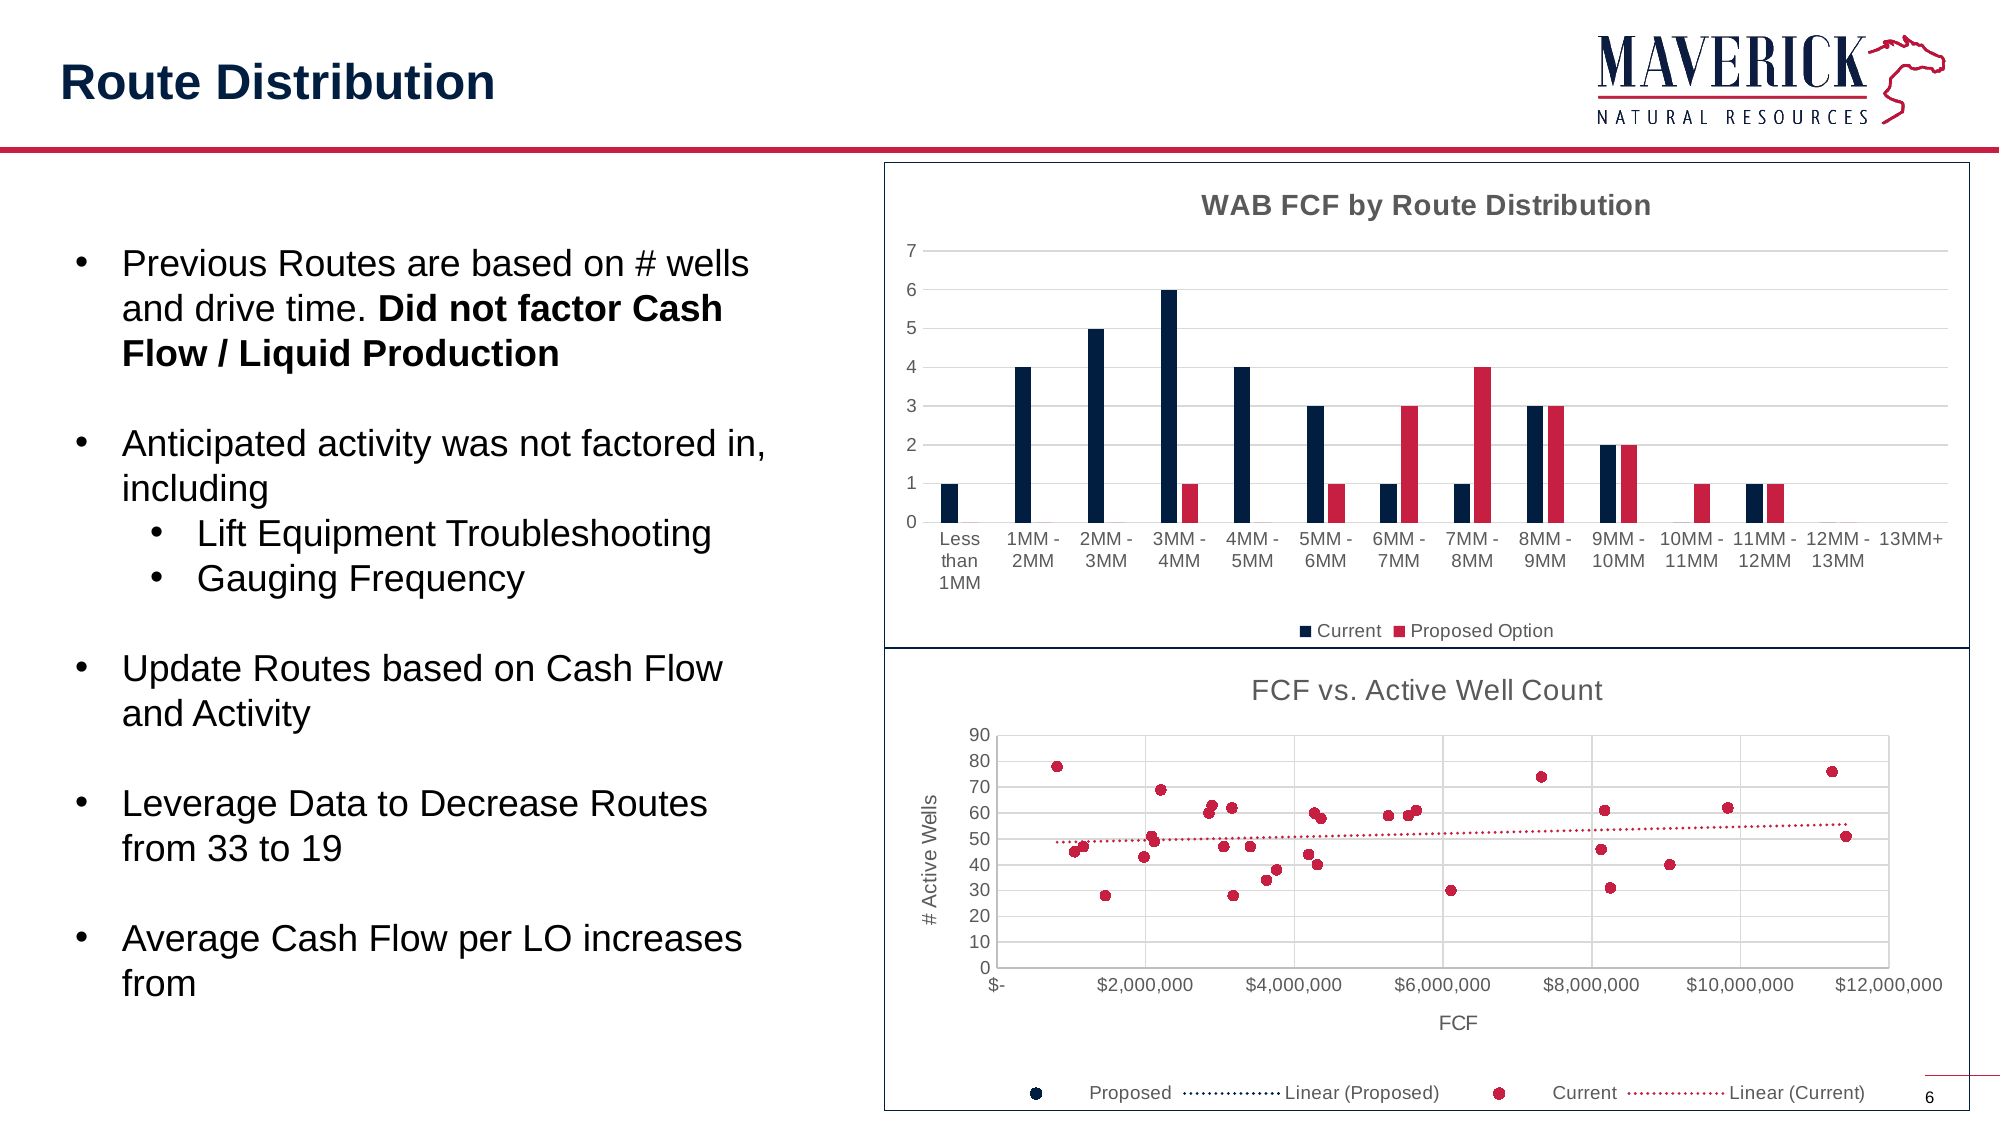

# Route Distribution

[unsupported chart]

Previous Routes are based on # wells and drive time. Did not factor Cash Flow / Liquid Production

Anticipated activity was not factored in, including
Lift Equipment Troubleshooting
Gauging Frequency

Update Routes based on Cash Flow and Activity

Leverage Data to Decrease Routes from 33 to 19

Average Cash Flow per LO increases from

### Chart: FCF vs. Active Well Count

| Category |  |  |
|---|---|---|
6